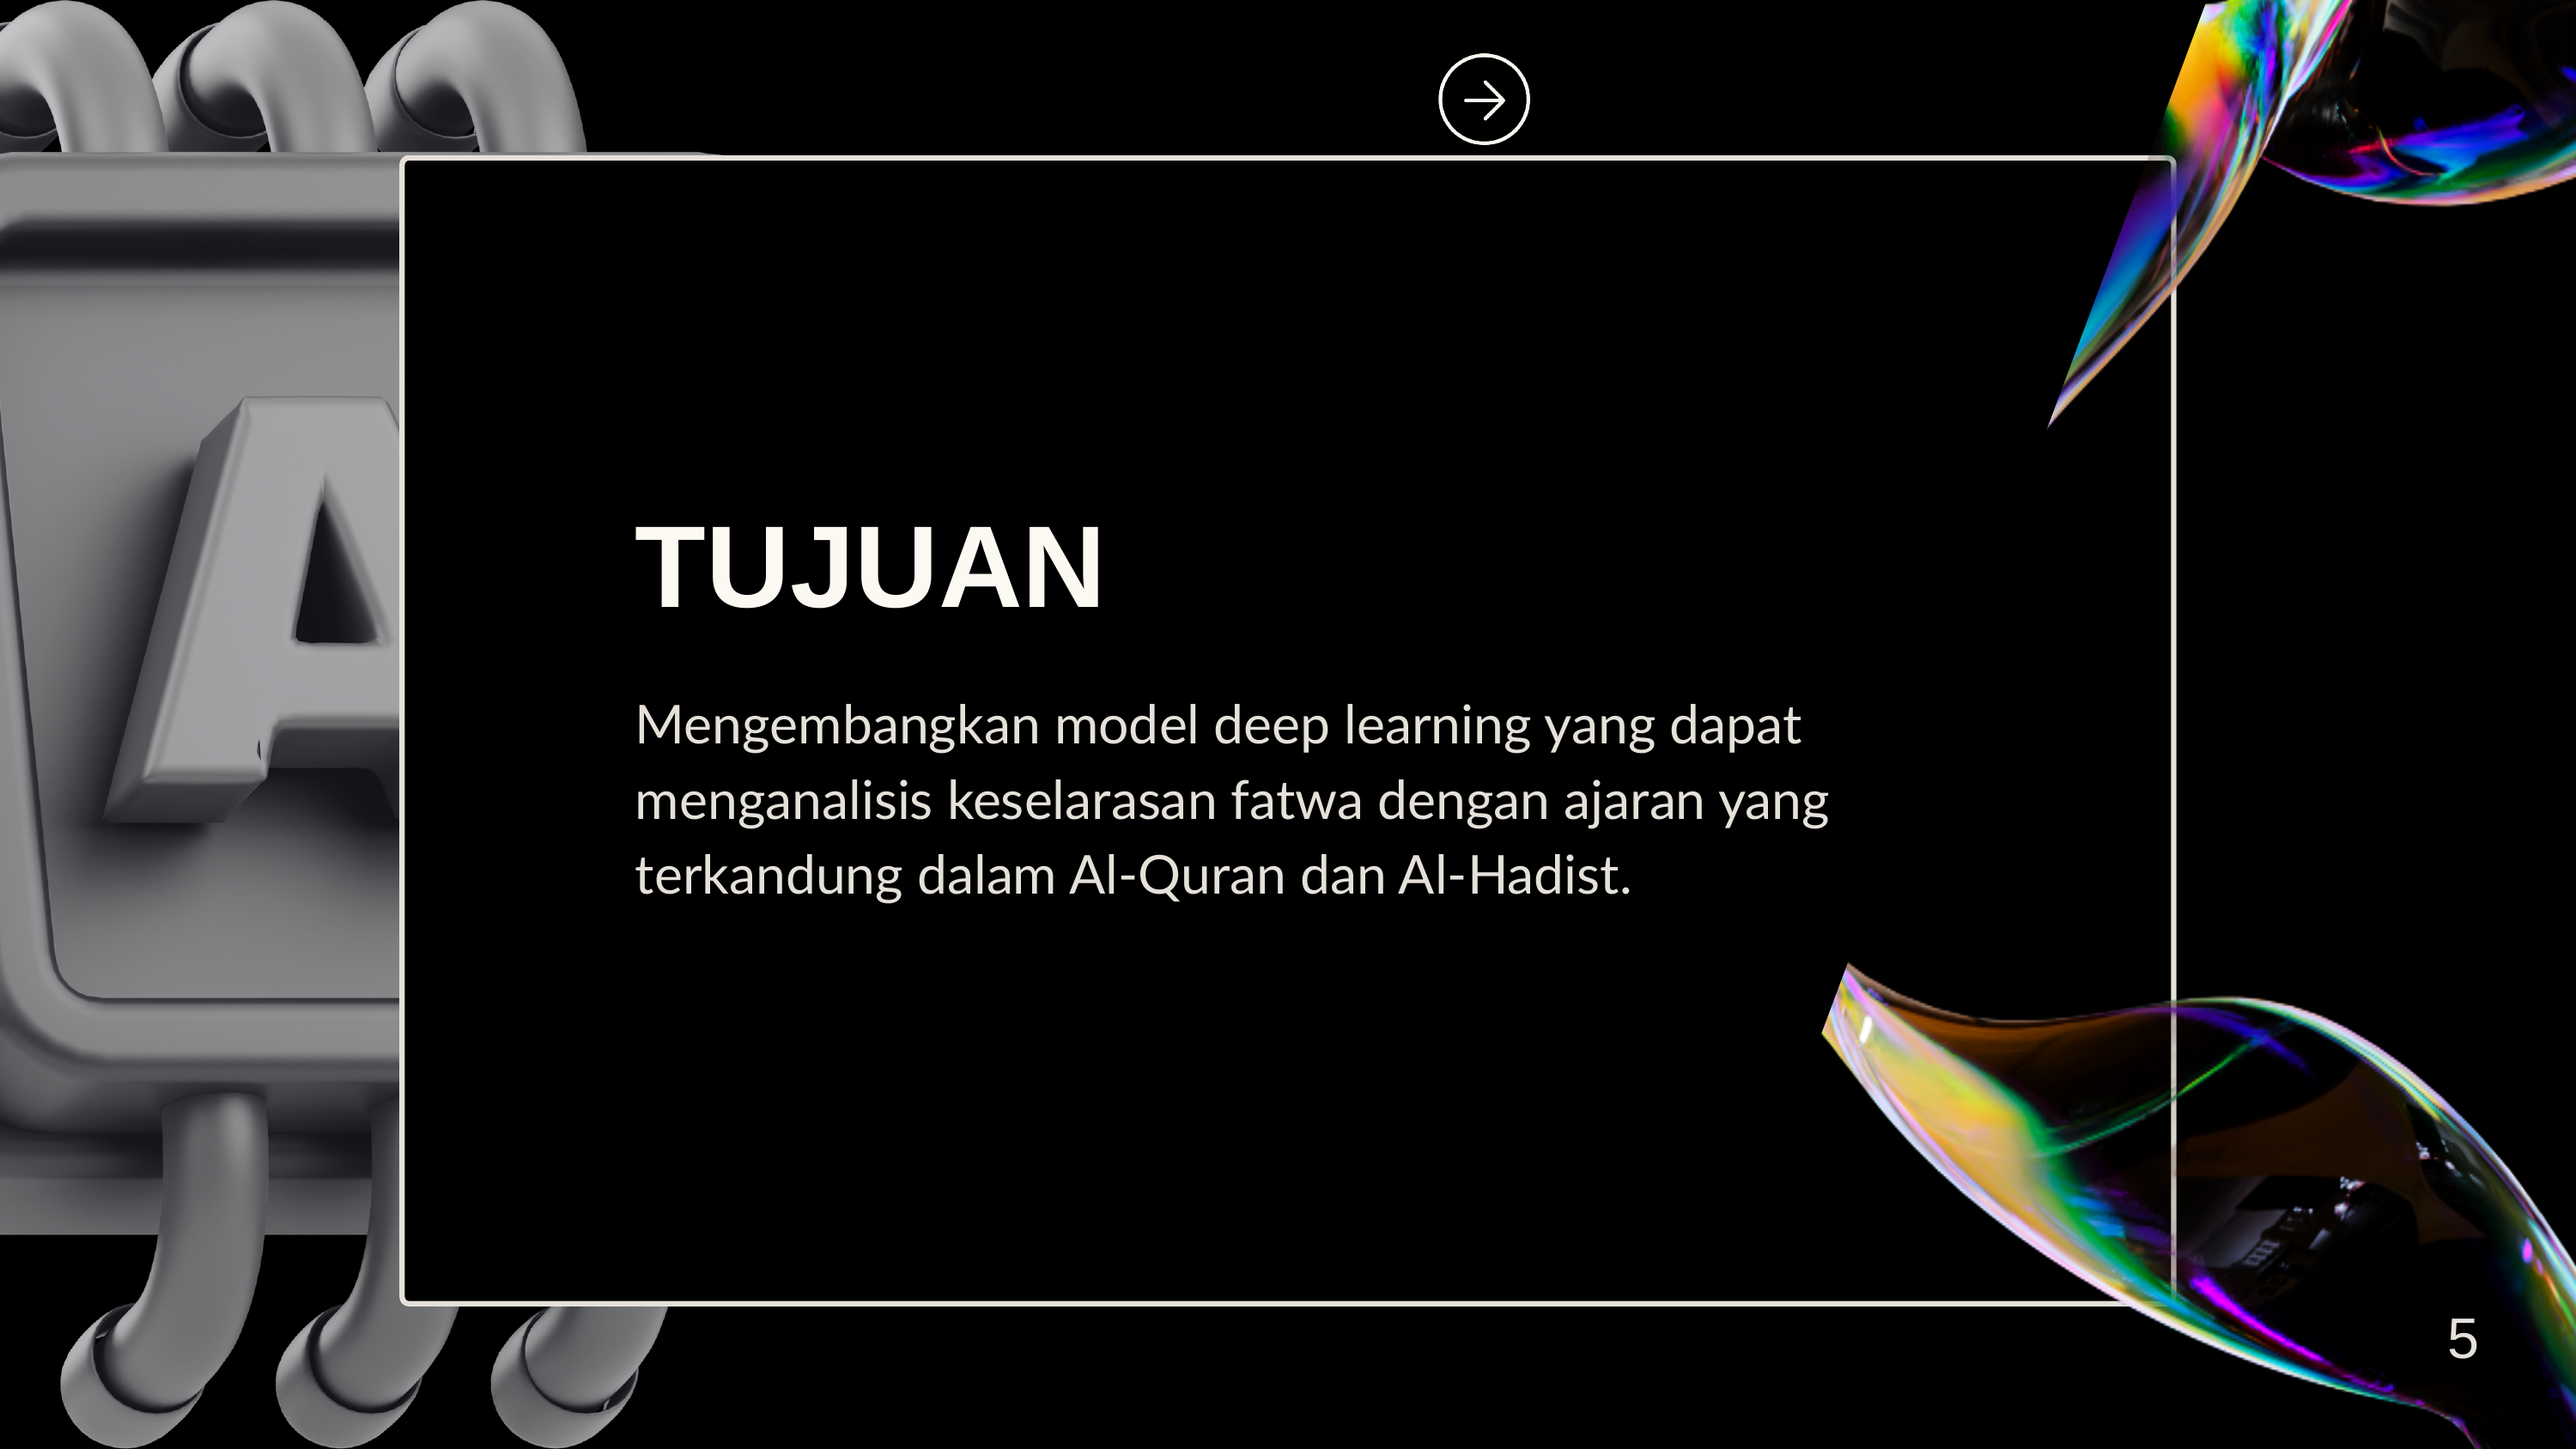

TUJUAN
Mengembangkan model deep learning yang dapat menganalisis keselarasan fatwa dengan ajaran yang terkandung dalam Al-Quran dan Al-Hadist.
5